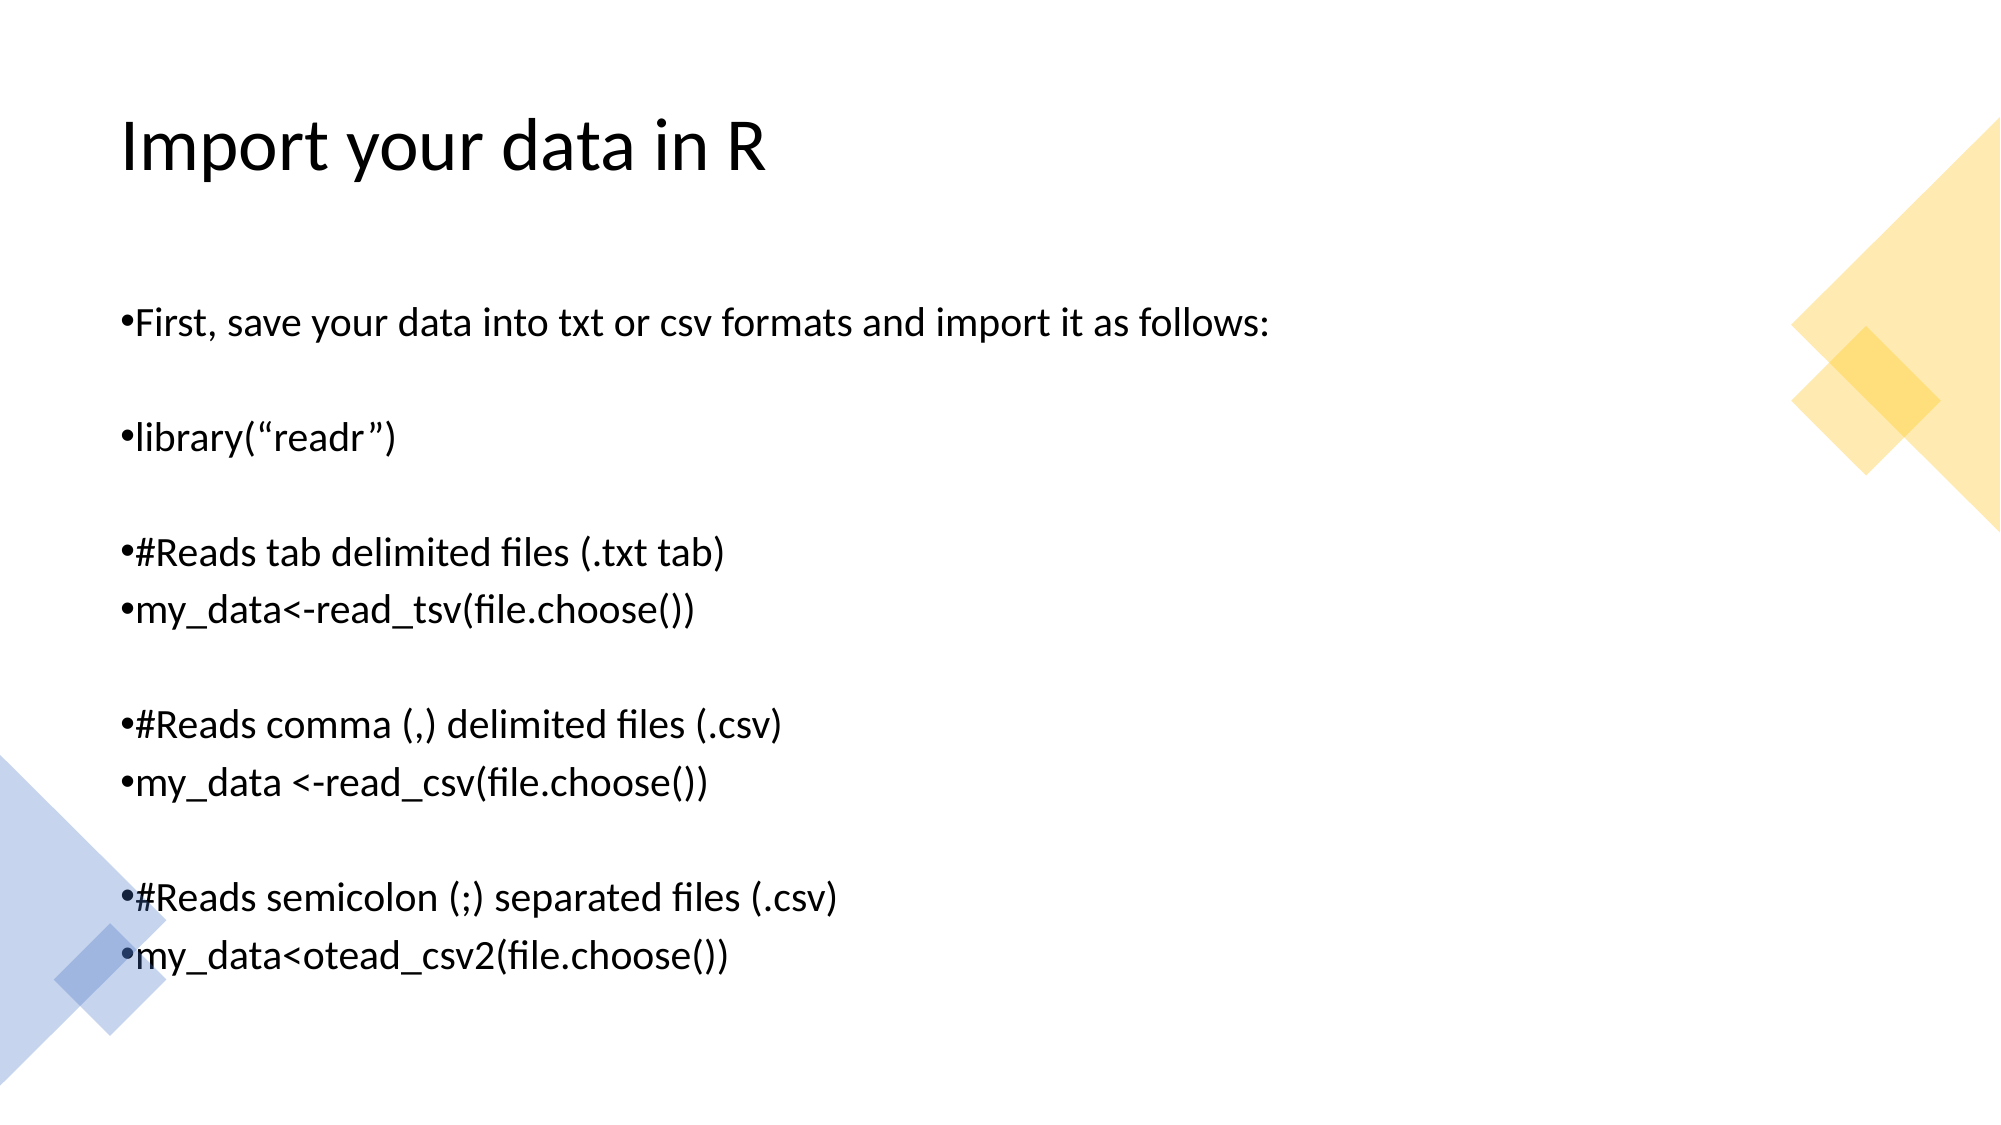

Import your data in R

First, save your data into txt or csv formats and import it as follows:

library(“readr”)

#Reads tab delimited files (.txt tab)
my_data<-read_tsv(file.choose())

#Reads comma (,) delimited files (.csv)
my_data <-read_csv(file.choose())

#Reads semicolon (;) separated files (.csv)
my_data<otead_csv2(file.choose())